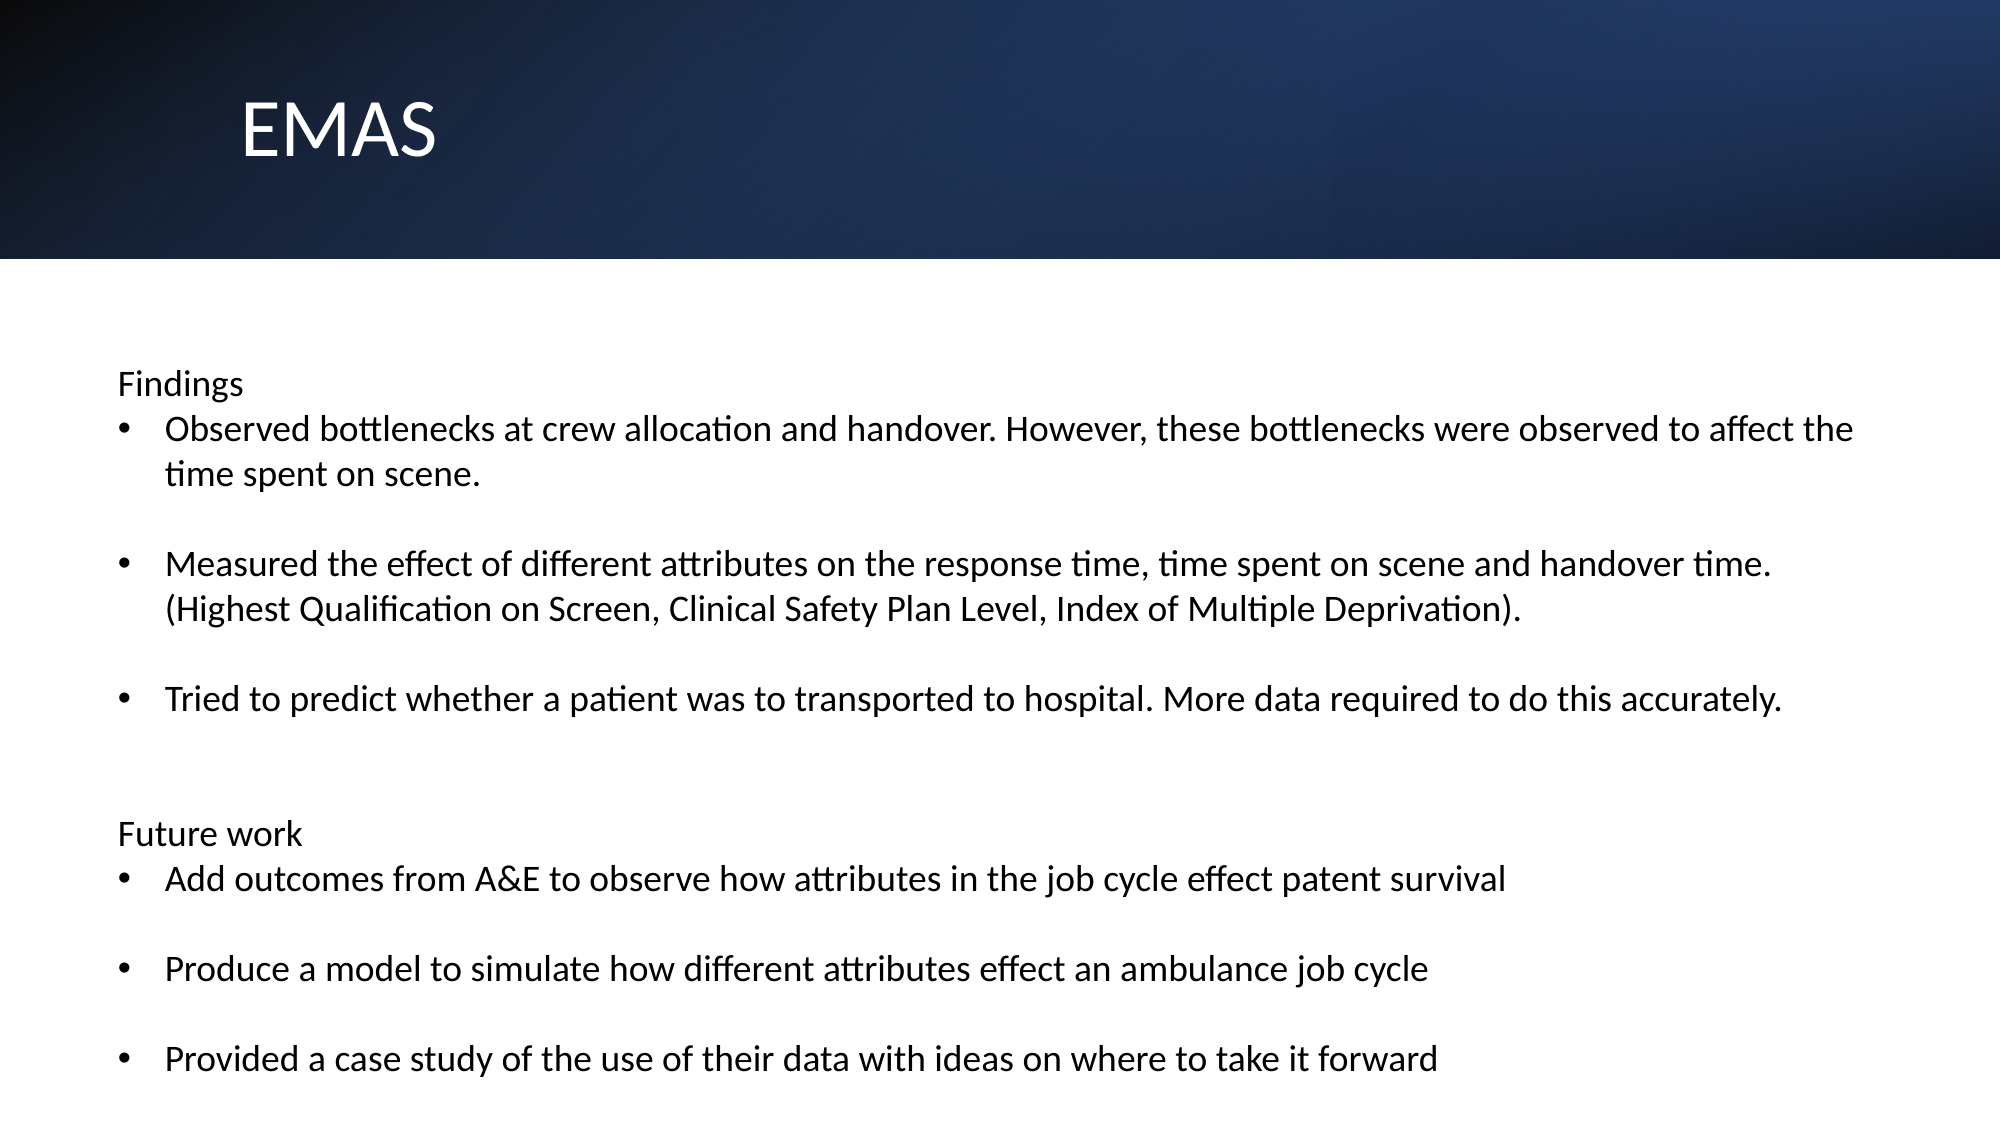

# EMAS
Findings
Observed bottlenecks at crew allocation and handover. However, these bottlenecks were observed to affect the time spent on scene.

Measured the effect of different attributes on the response time, time spent on scene and handover time. (Highest Qualification on Screen, Clinical Safety Plan Level, Index of Multiple Deprivation).

Tried to predict whether a patient was to transported to hospital. More data required to do this accurately.

Future work
Add outcomes from A&E to observe how attributes in the job cycle effect patent survival

Produce a model to simulate how different attributes effect an ambulance job cycle

Provided a case study of the use of their data with ideas on where to take it forward